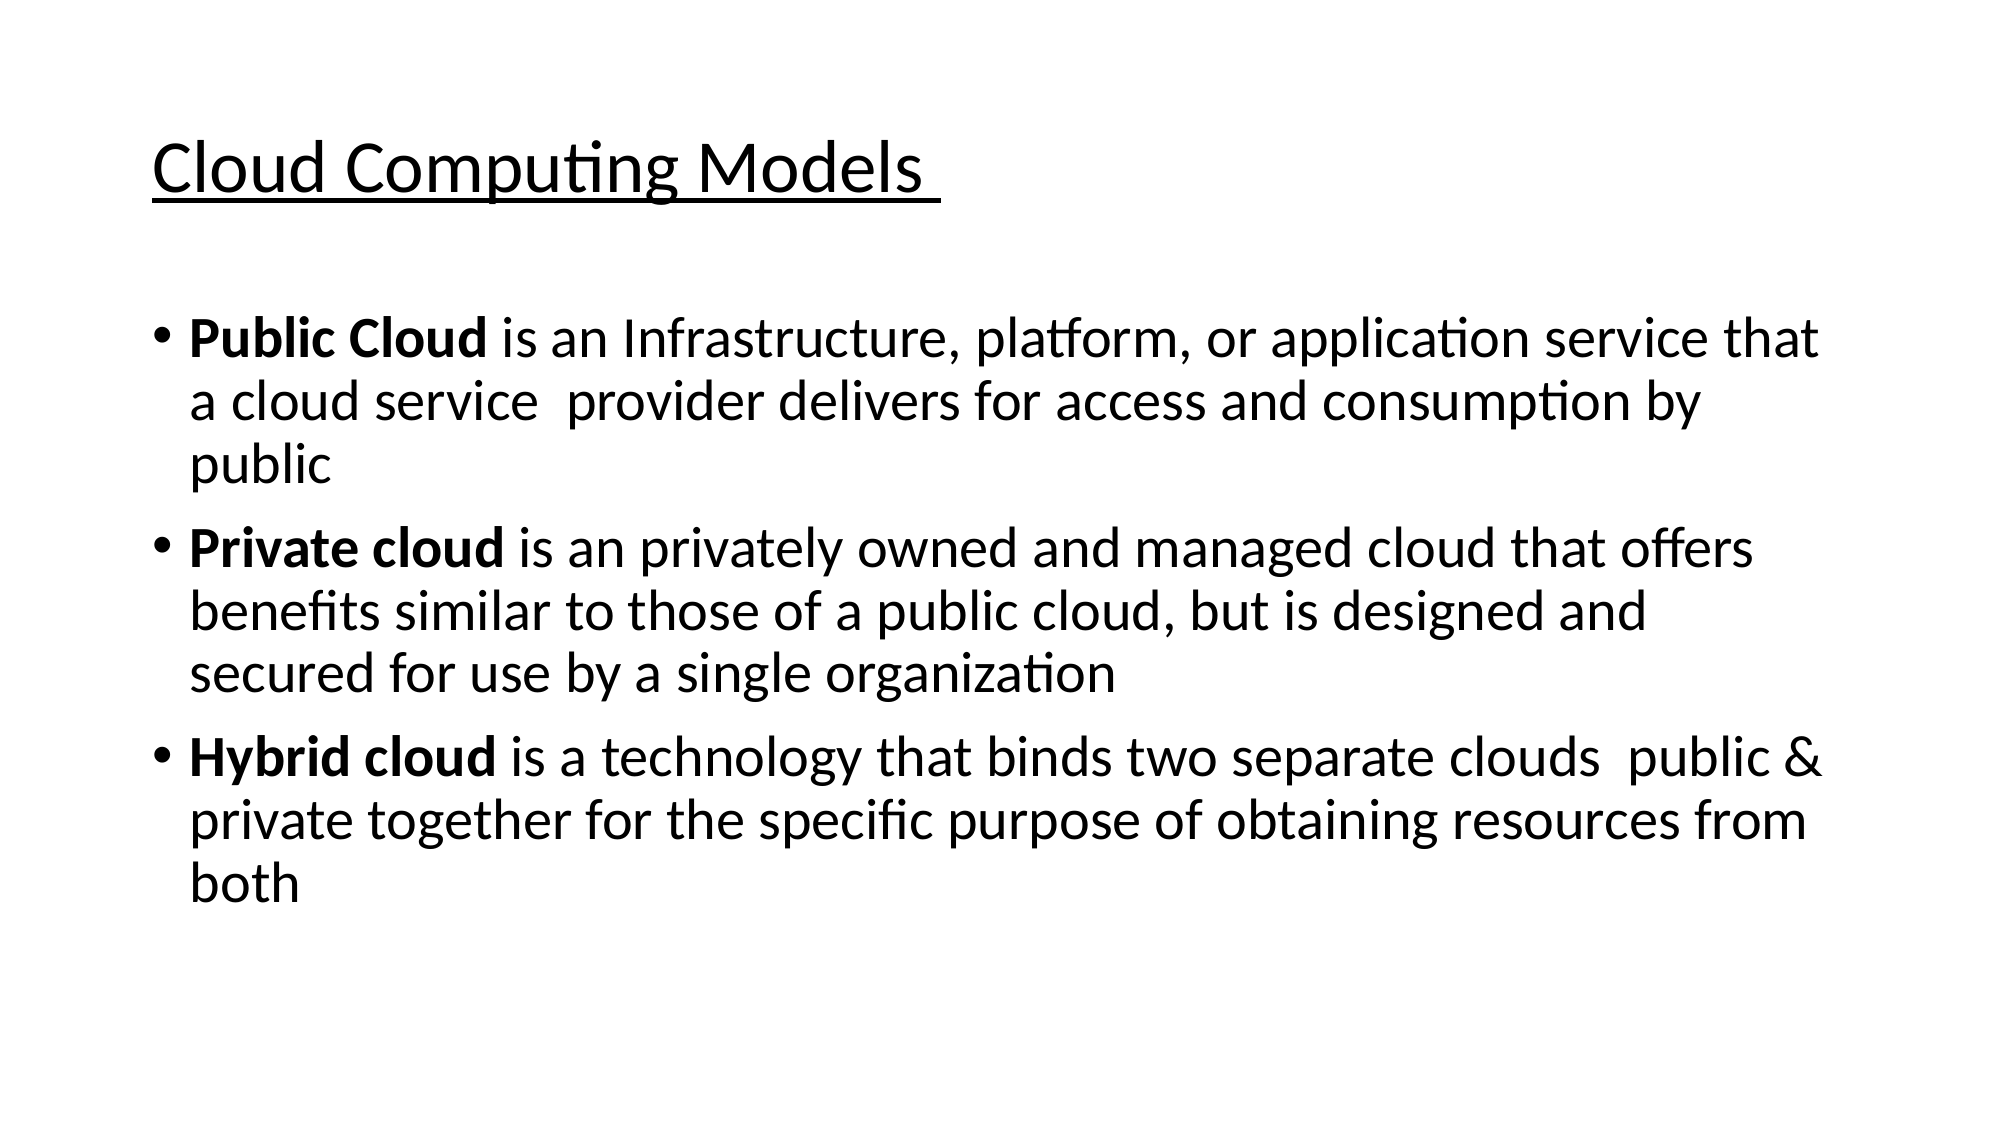

# Cloud Computing Models
Public Cloud is an Infrastructure, platform, or application service that a cloud service  provider delivers for access and consumption by public
Private cloud is an privately owned and managed cloud that offers benefits similar to those of a public cloud, but is designed and secured for use by a single organization
Hybrid cloud is a technology that binds two separate clouds  public & private together for the specific purpose of obtaining resources from both